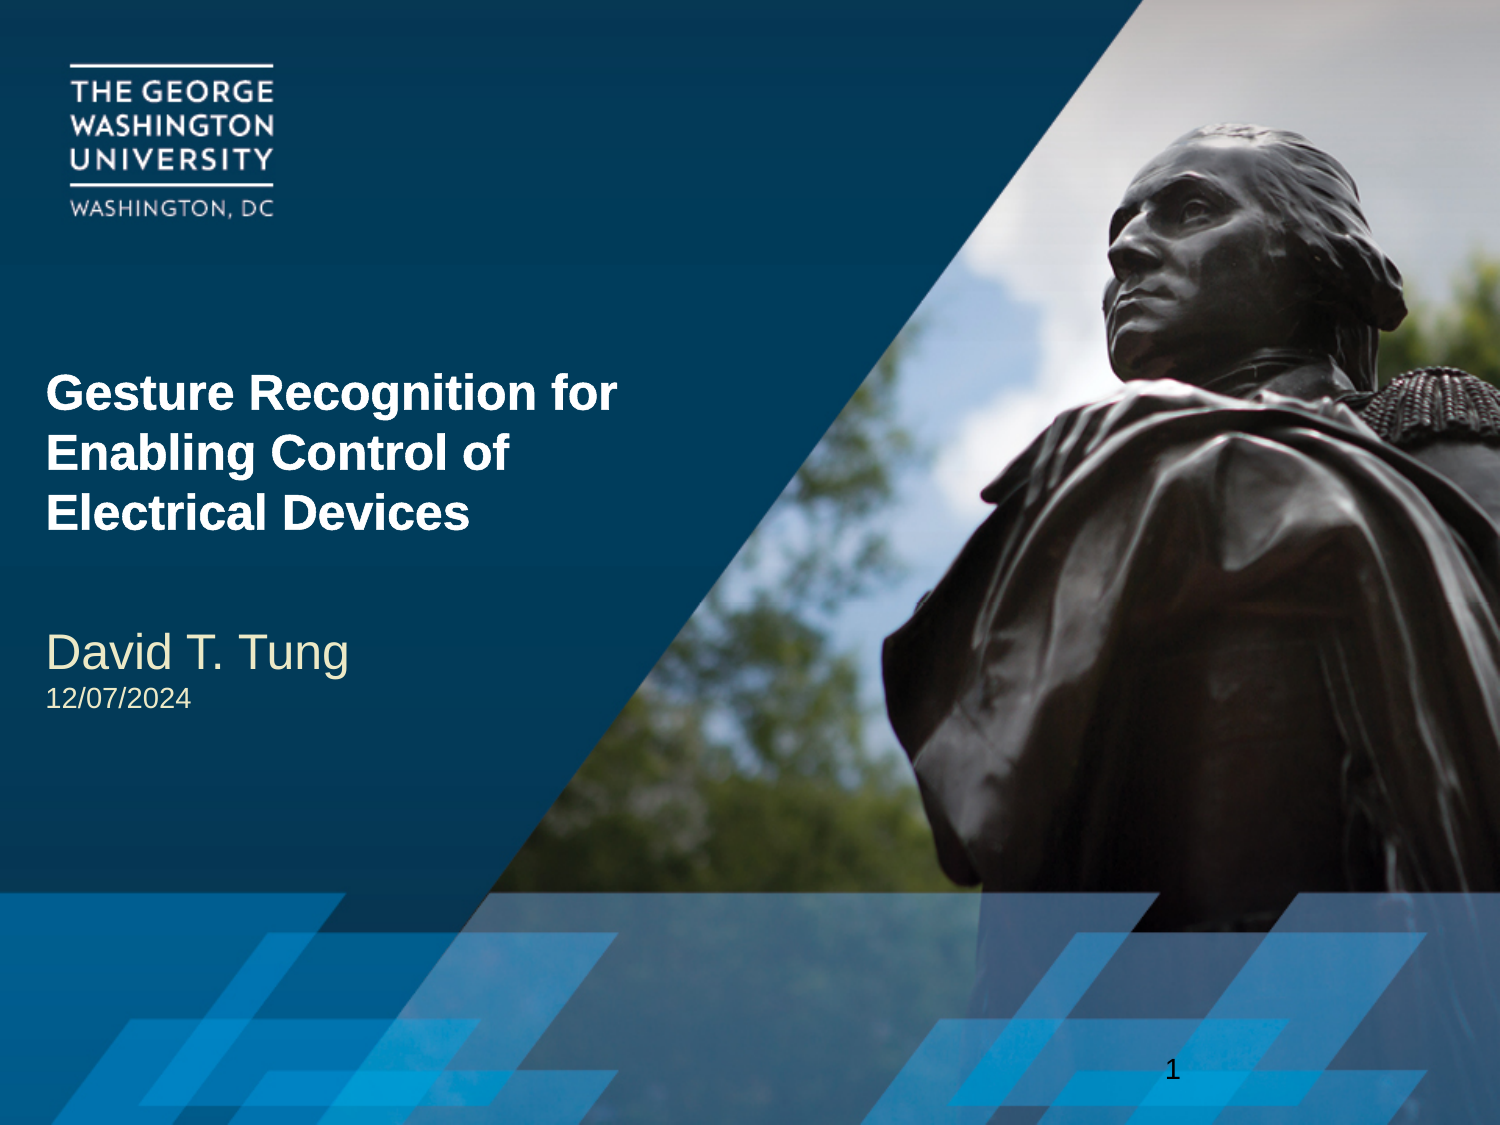

# Gesture Recognition for Enabling Control of Electrical Devices
David T. Tung
12/07/2024
1